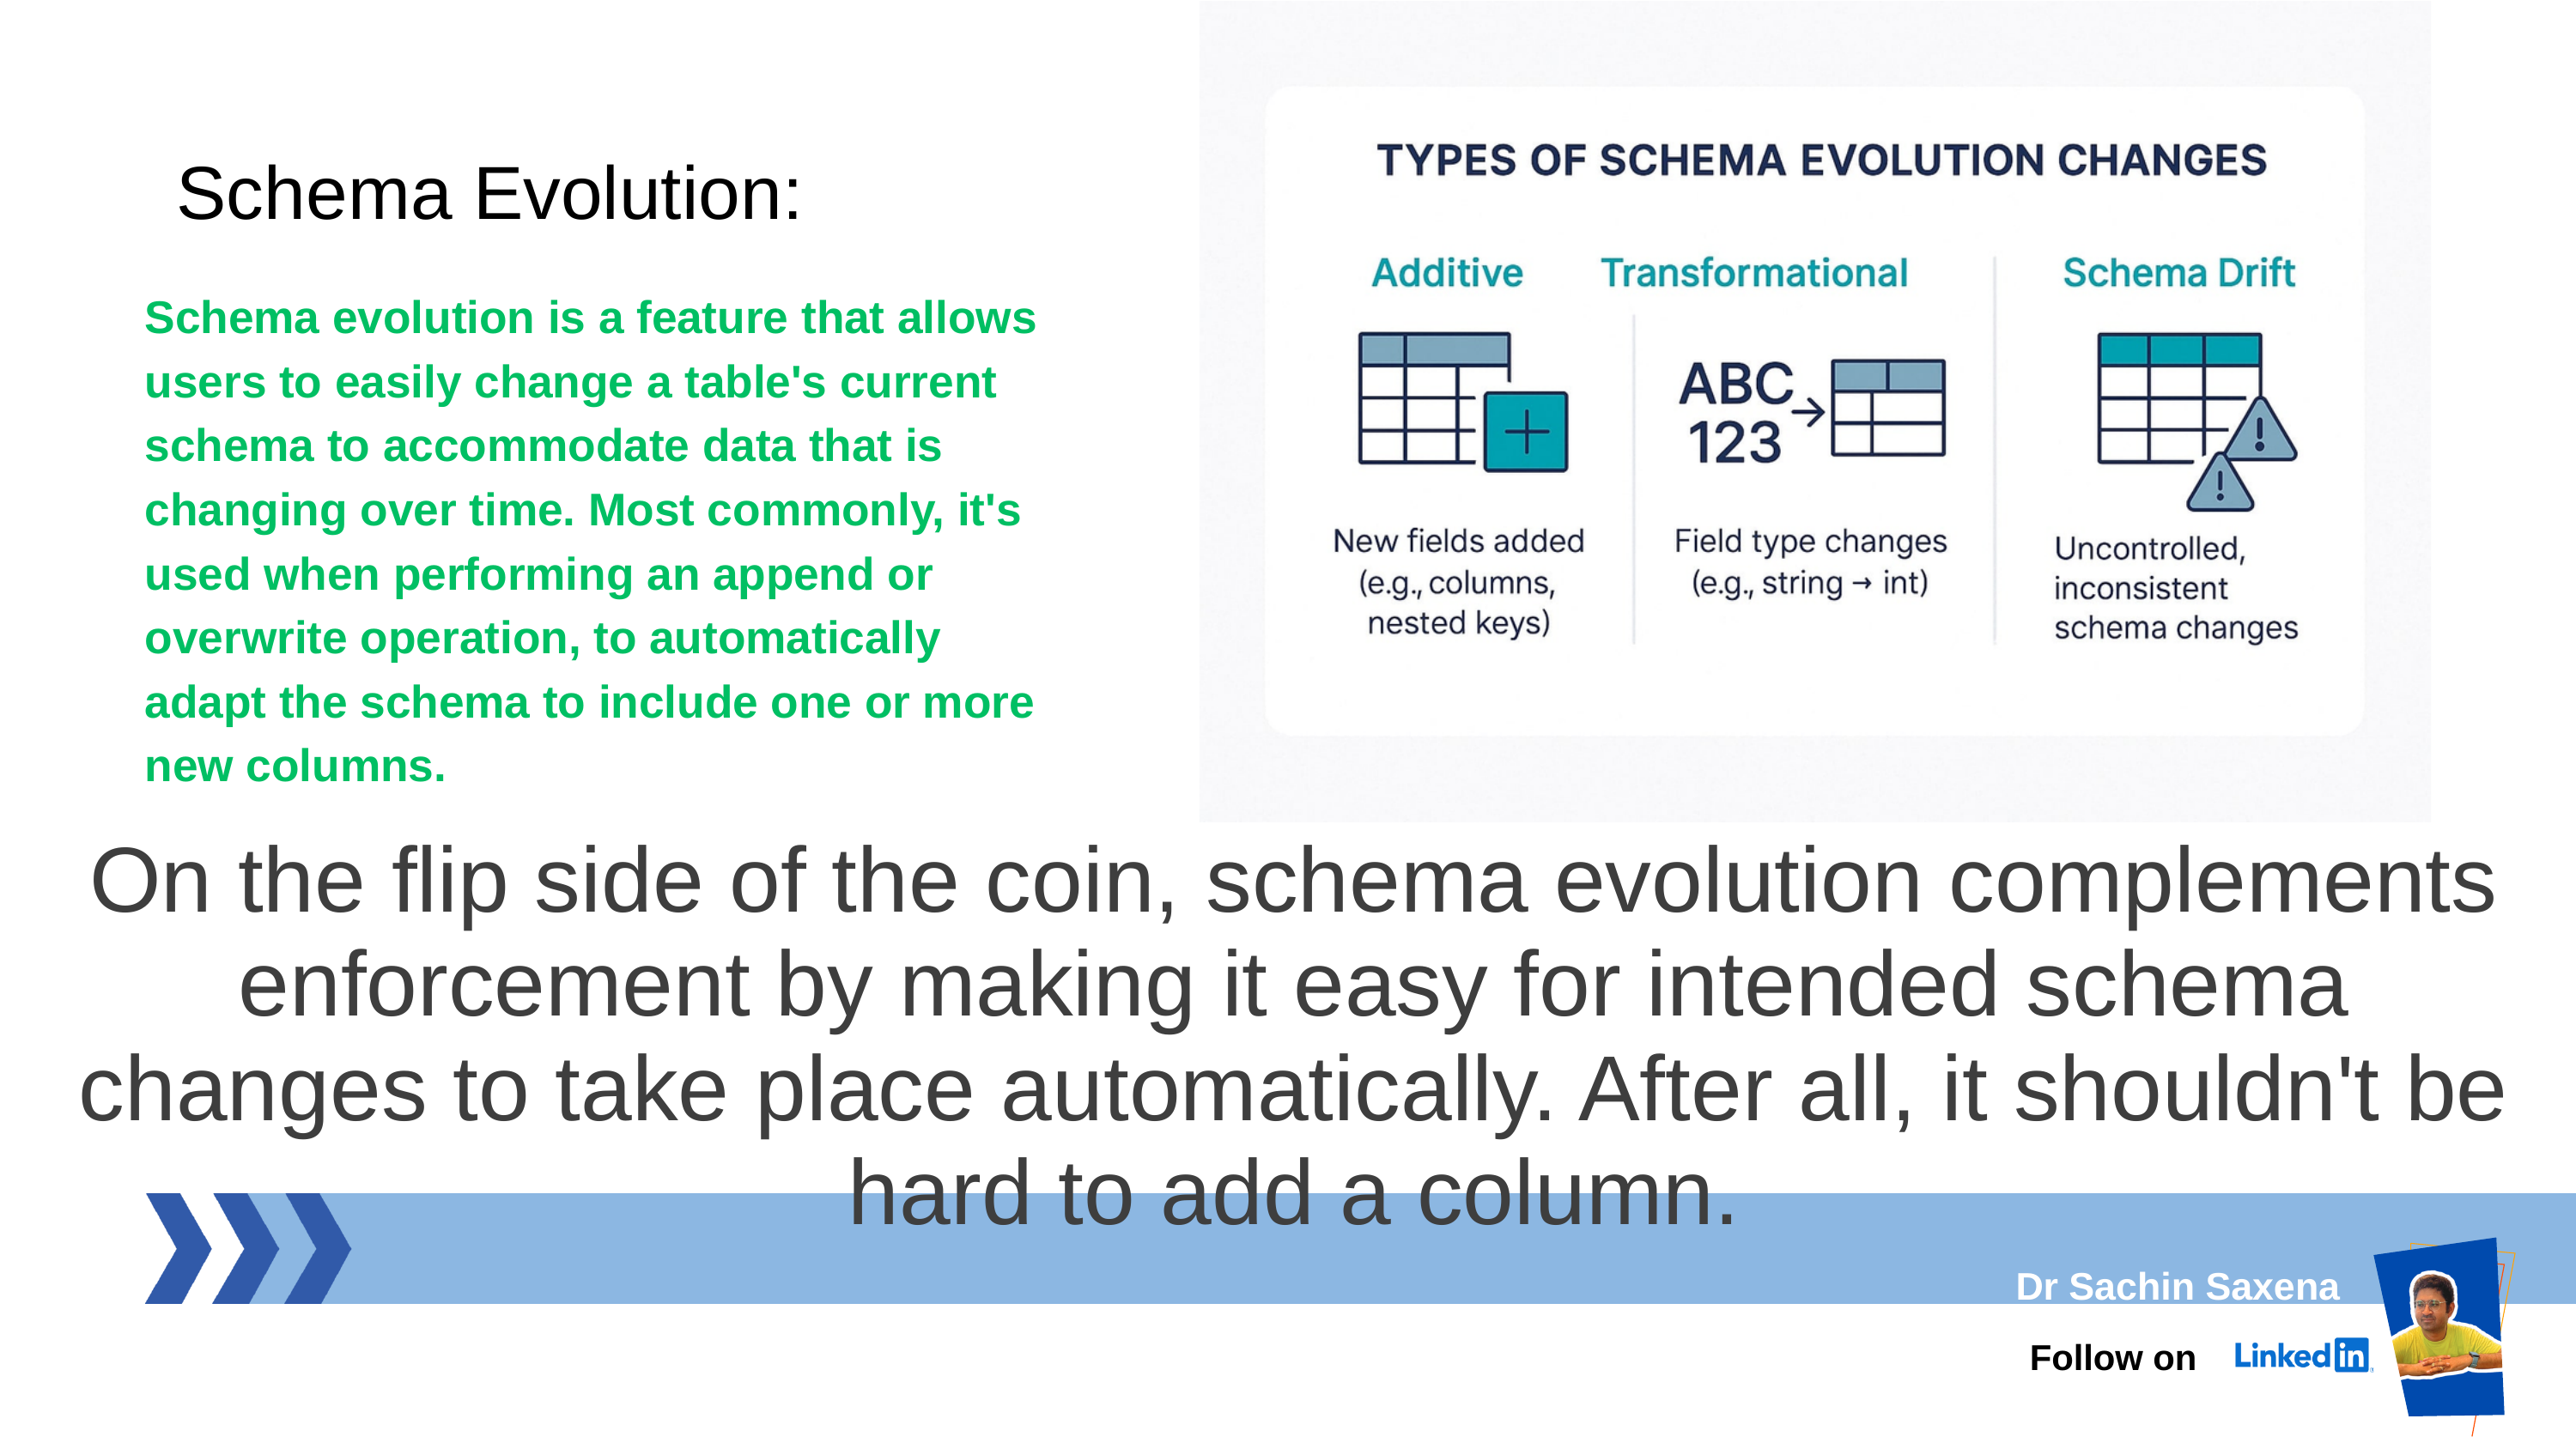

Schema Evolution:

Schema evolution is a feature that allows users to easily change a table's current schema to accommodate data that is changing over time. Most commonly, it's used when performing an append or overwrite operation, to automatically adapt the schema to include one or more new columns.
On the flip side of the coin, schema evolution complements enforcement by making it easy for intended schema changes to take place automatically. After all, it shouldn't be hard to add a column.

Dr Sachin Saxena

Follow on